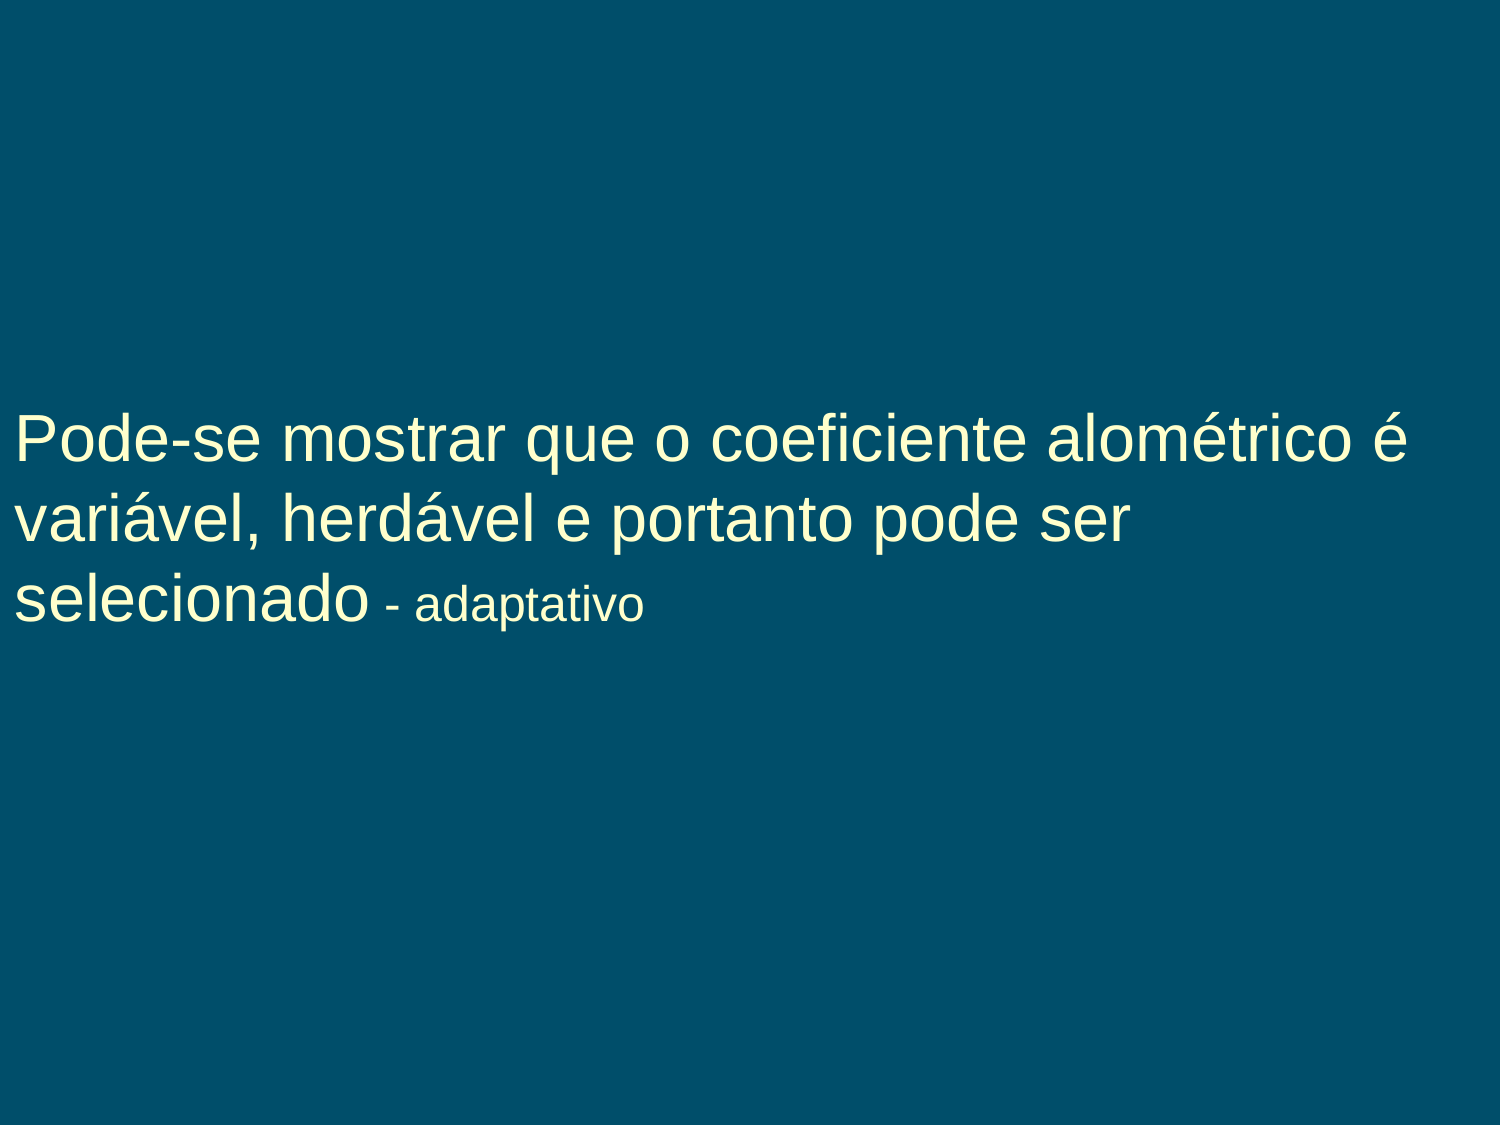

Pode-se mostrar que o coeficiente alométrico é variável, herdável e portanto pode ser selecionado - adaptativo